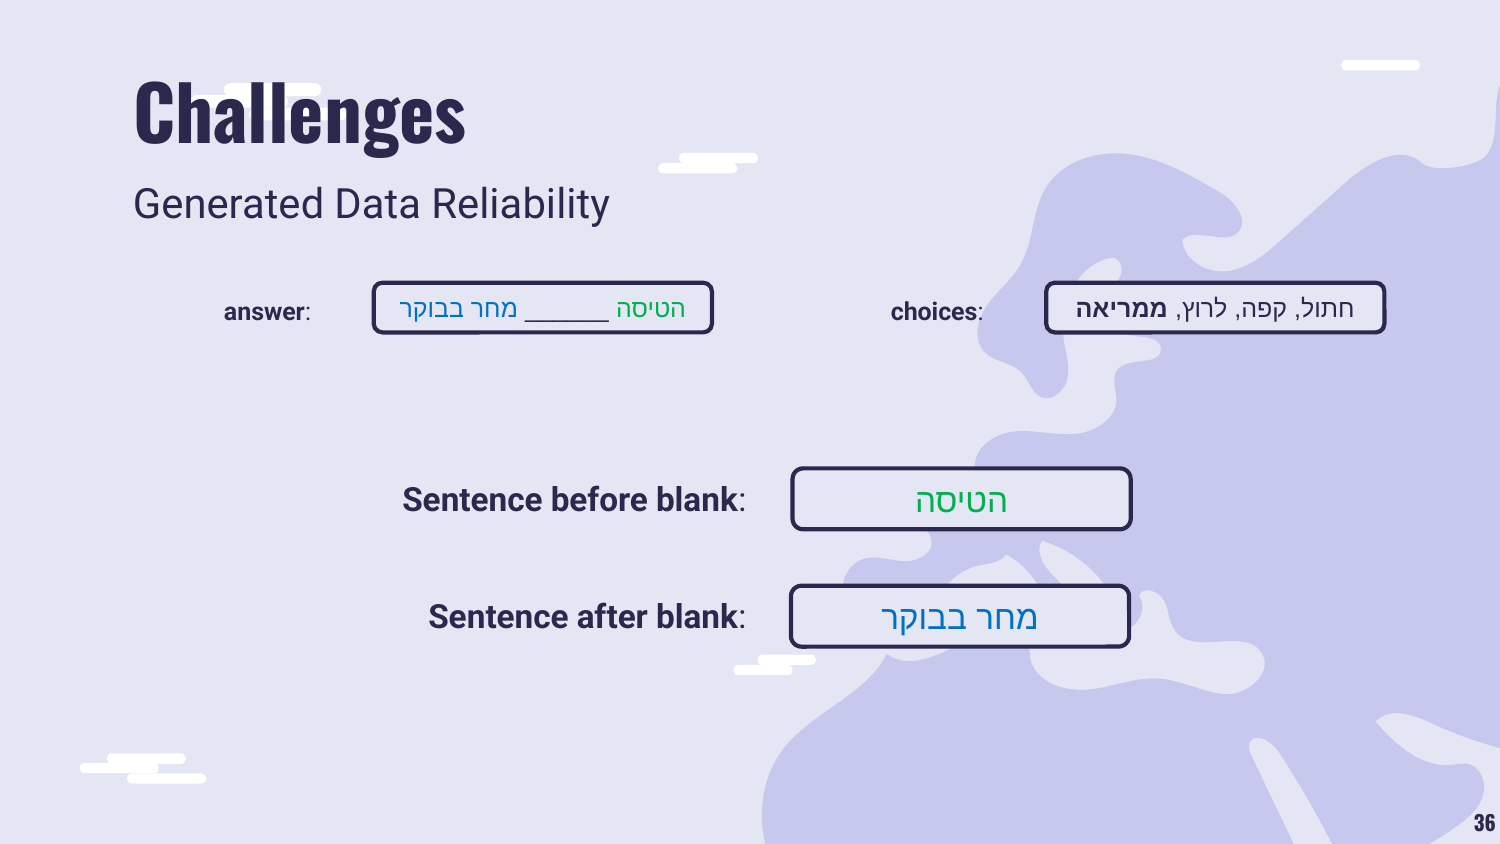

# Challenges
Generated Data Reliability
הטיסה ______ מחר בבוקר
חתול, קפה, לרוץ, ממריאה
answer:
choices:
הטיסה
Sentence before blank:
מחר בבוקר
Sentence after blank:
36